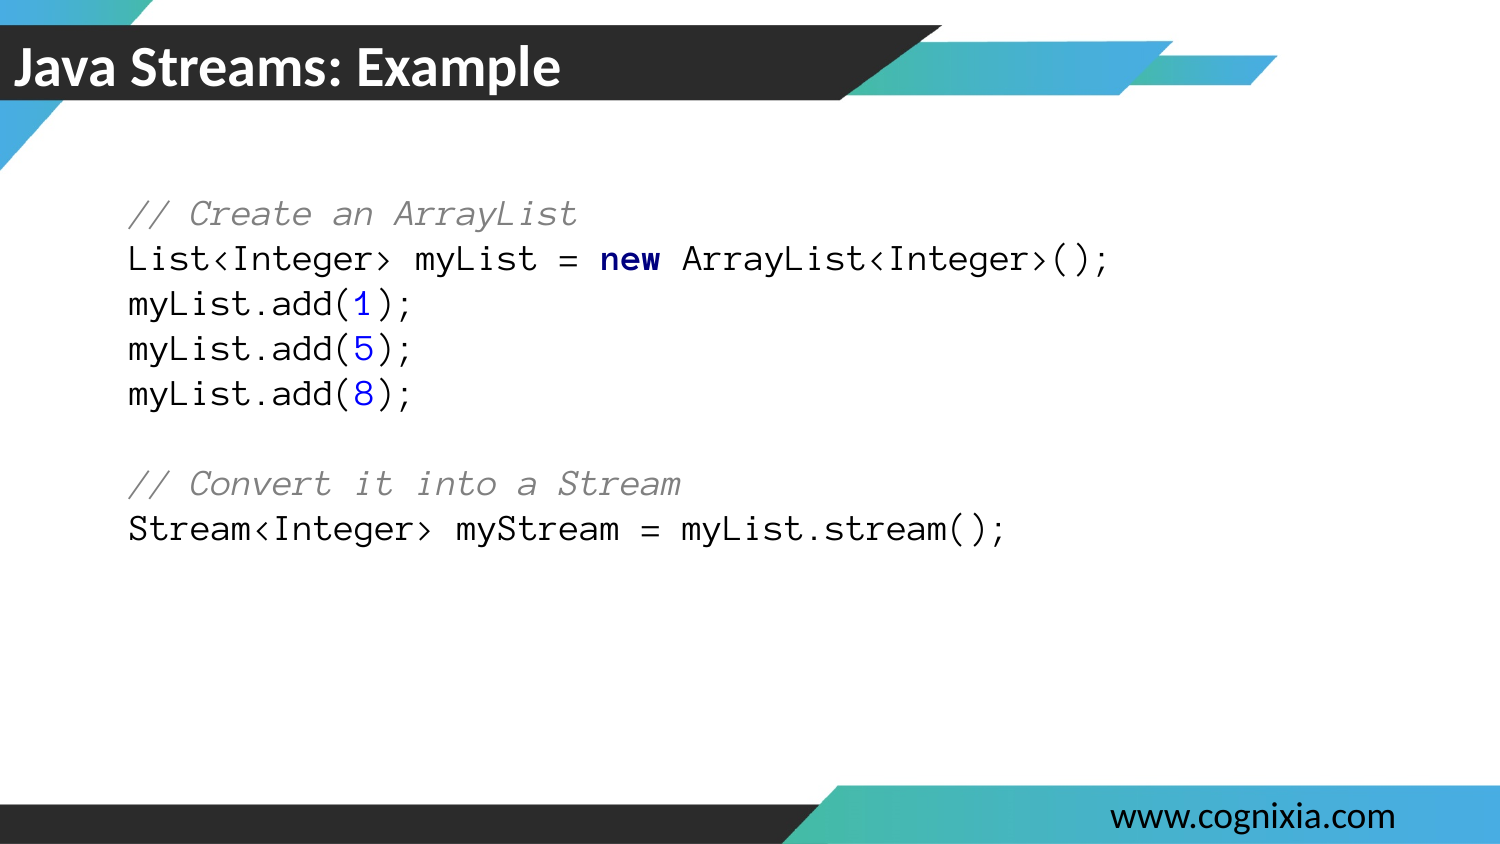

# Java Streams: Example
// Create an ArrayList
List<Integer> myList = new ArrayList<Integer>();
myList.add(1);
myList.add(5);
myList.add(8);
// Convert it into a Stream
Stream<Integer> myStream = myList.stream();